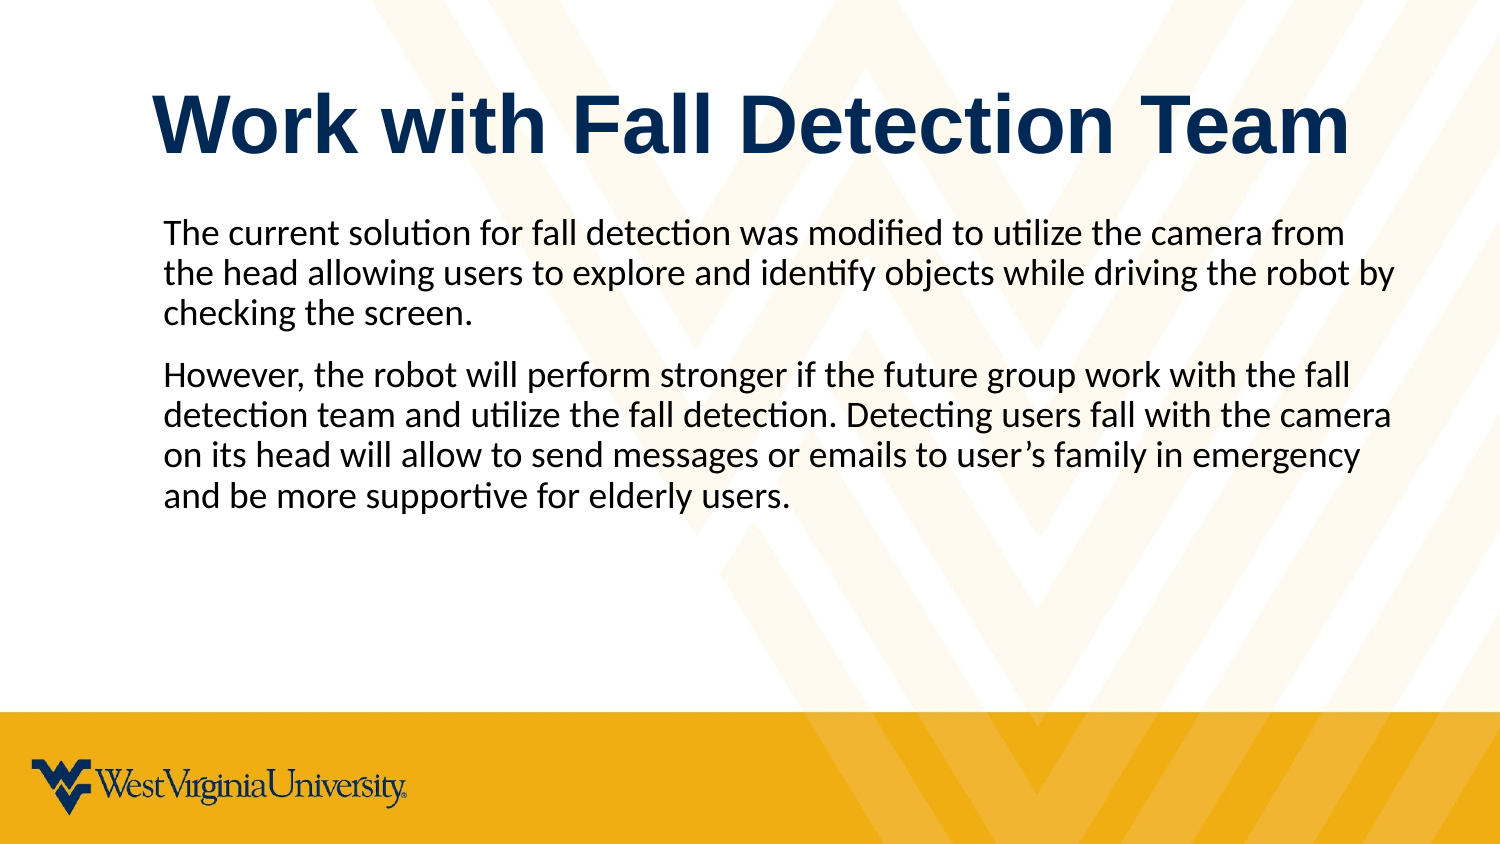

Work with Fall Detection Team
The current solution for fall detection was modified to utilize the camera from the head allowing users to explore and identify objects while driving the robot by checking the screen.
However, the robot will perform stronger if the future group work with the fall detection team and utilize the fall detection. Detecting users fall with the camera on its head will allow to send messages or emails to user’s family in emergency and be more supportive for elderly users.